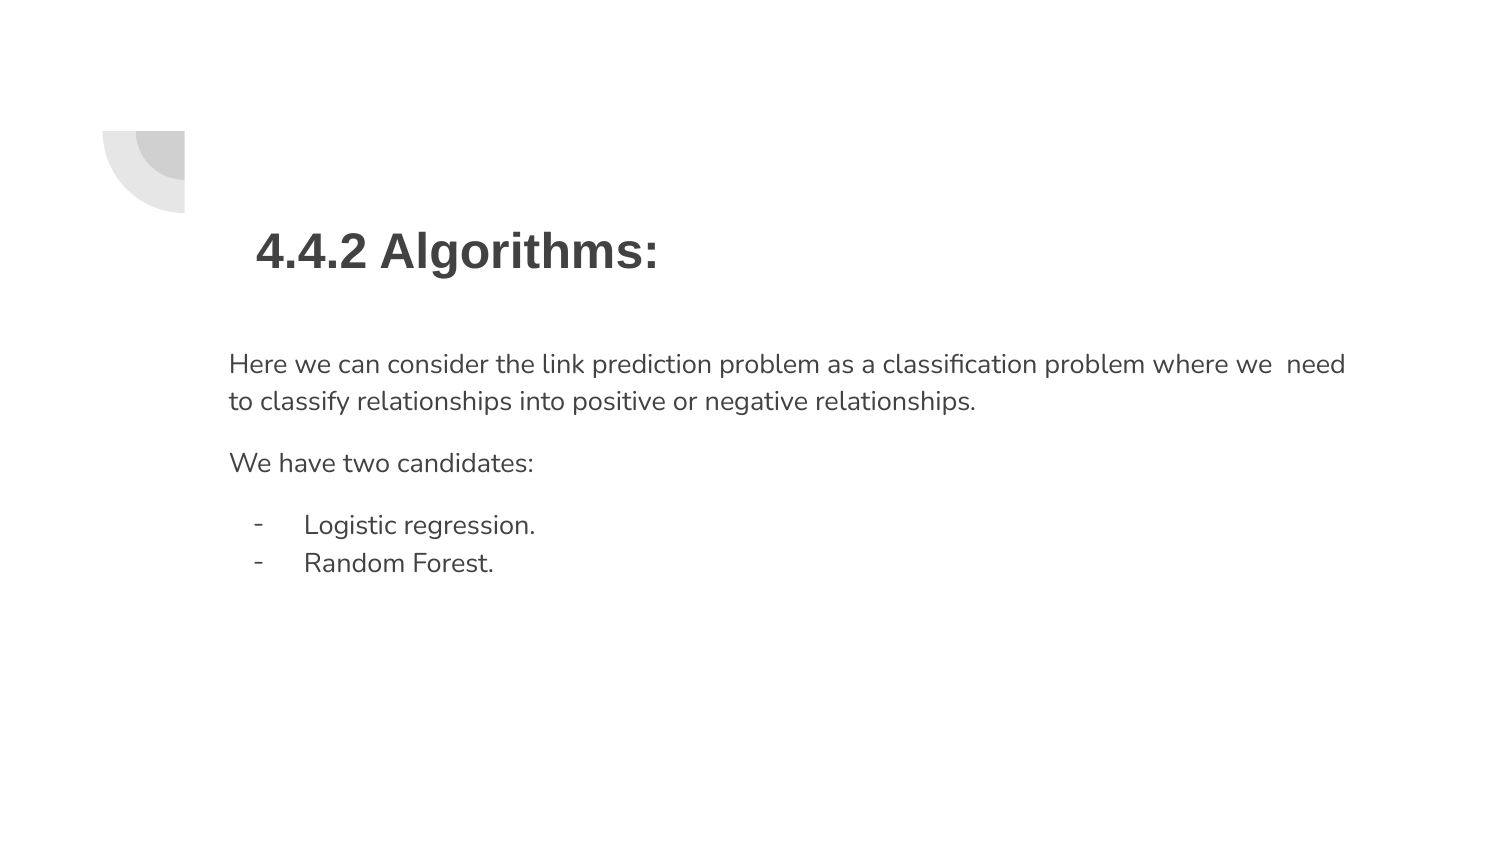

# 4.4.2 Algorithms:
Here we can consider the link prediction problem as a classification problem where we  need to classify relationships into positive or negative relationships.
We have two candidates:
Logistic regression.
Random Forest.